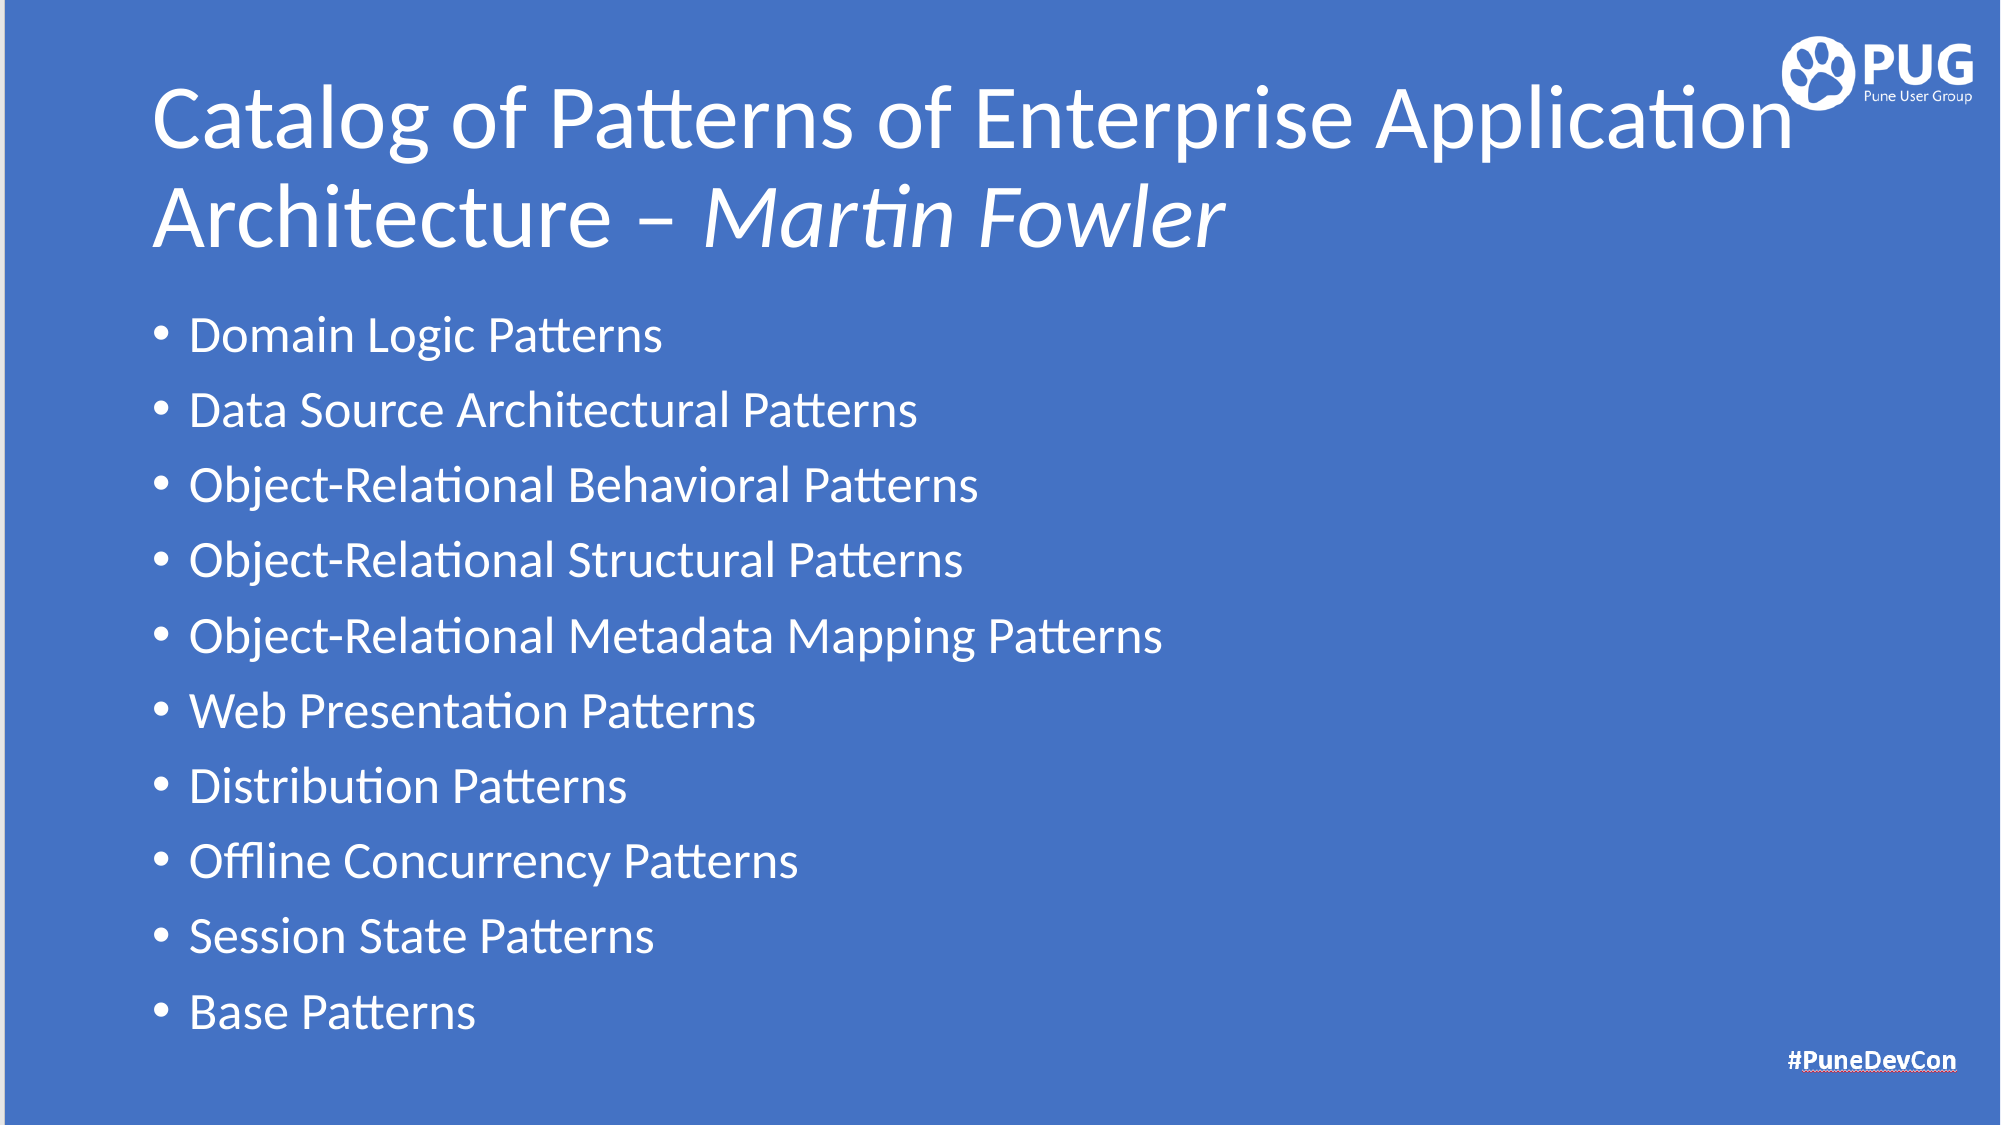

# Catalog of Patterns of Enterprise Application Architecture – Martin Fowler
Domain Logic Patterns
Data Source Architectural Patterns
Object-Relational Behavioral Patterns
Object-Relational Structural Patterns
Object-Relational Metadata Mapping Patterns
Web Presentation Patterns
Distribution Patterns
Offline Concurrency Patterns
Session State Patterns
Base Patterns